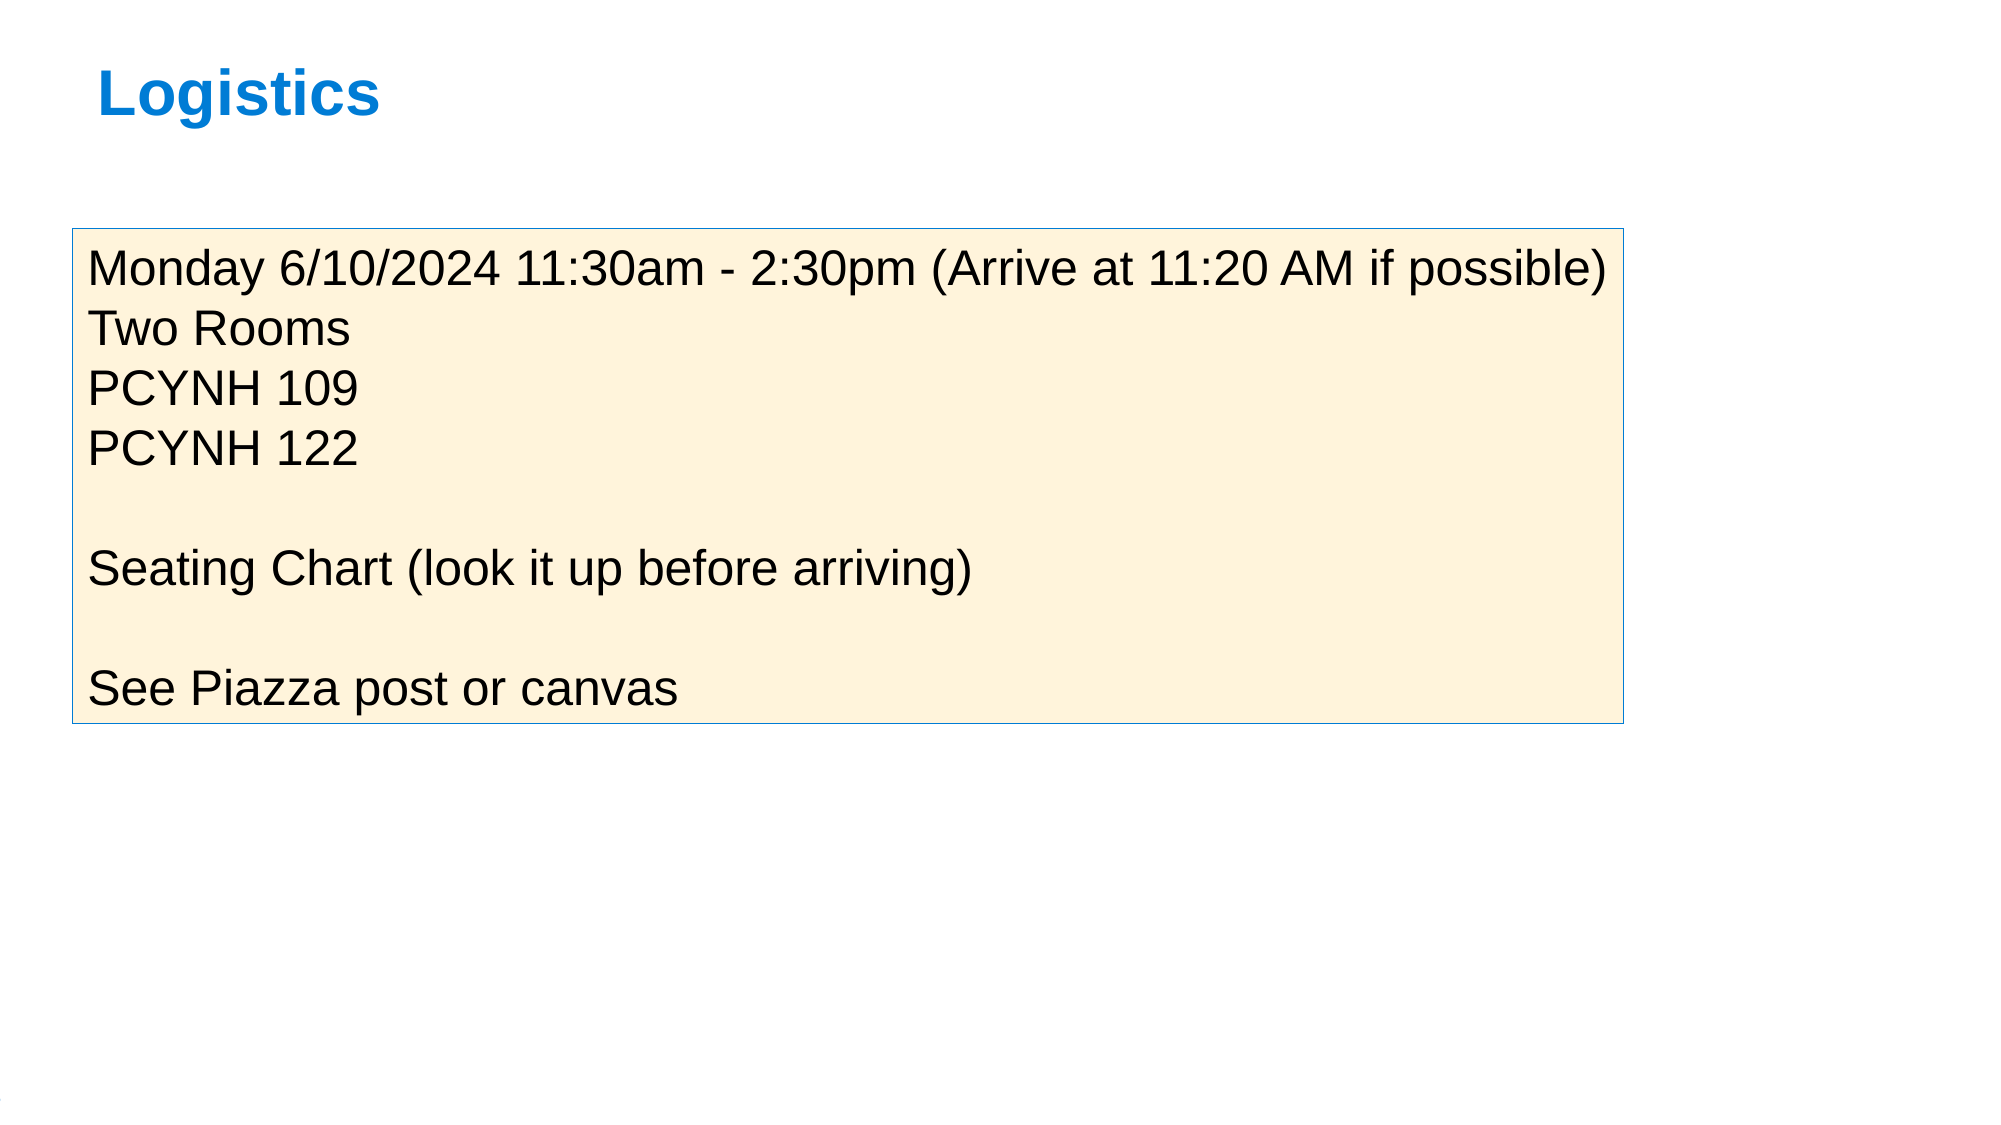

# Logistics
Monday 6/10/2024 11:30am - 2:30pm (Arrive at 11:20 AM if possible)
Two Rooms
PCYNH 109
PCYNH 122

Seating Chart (look it up before arriving)

See Piazza post or canvas